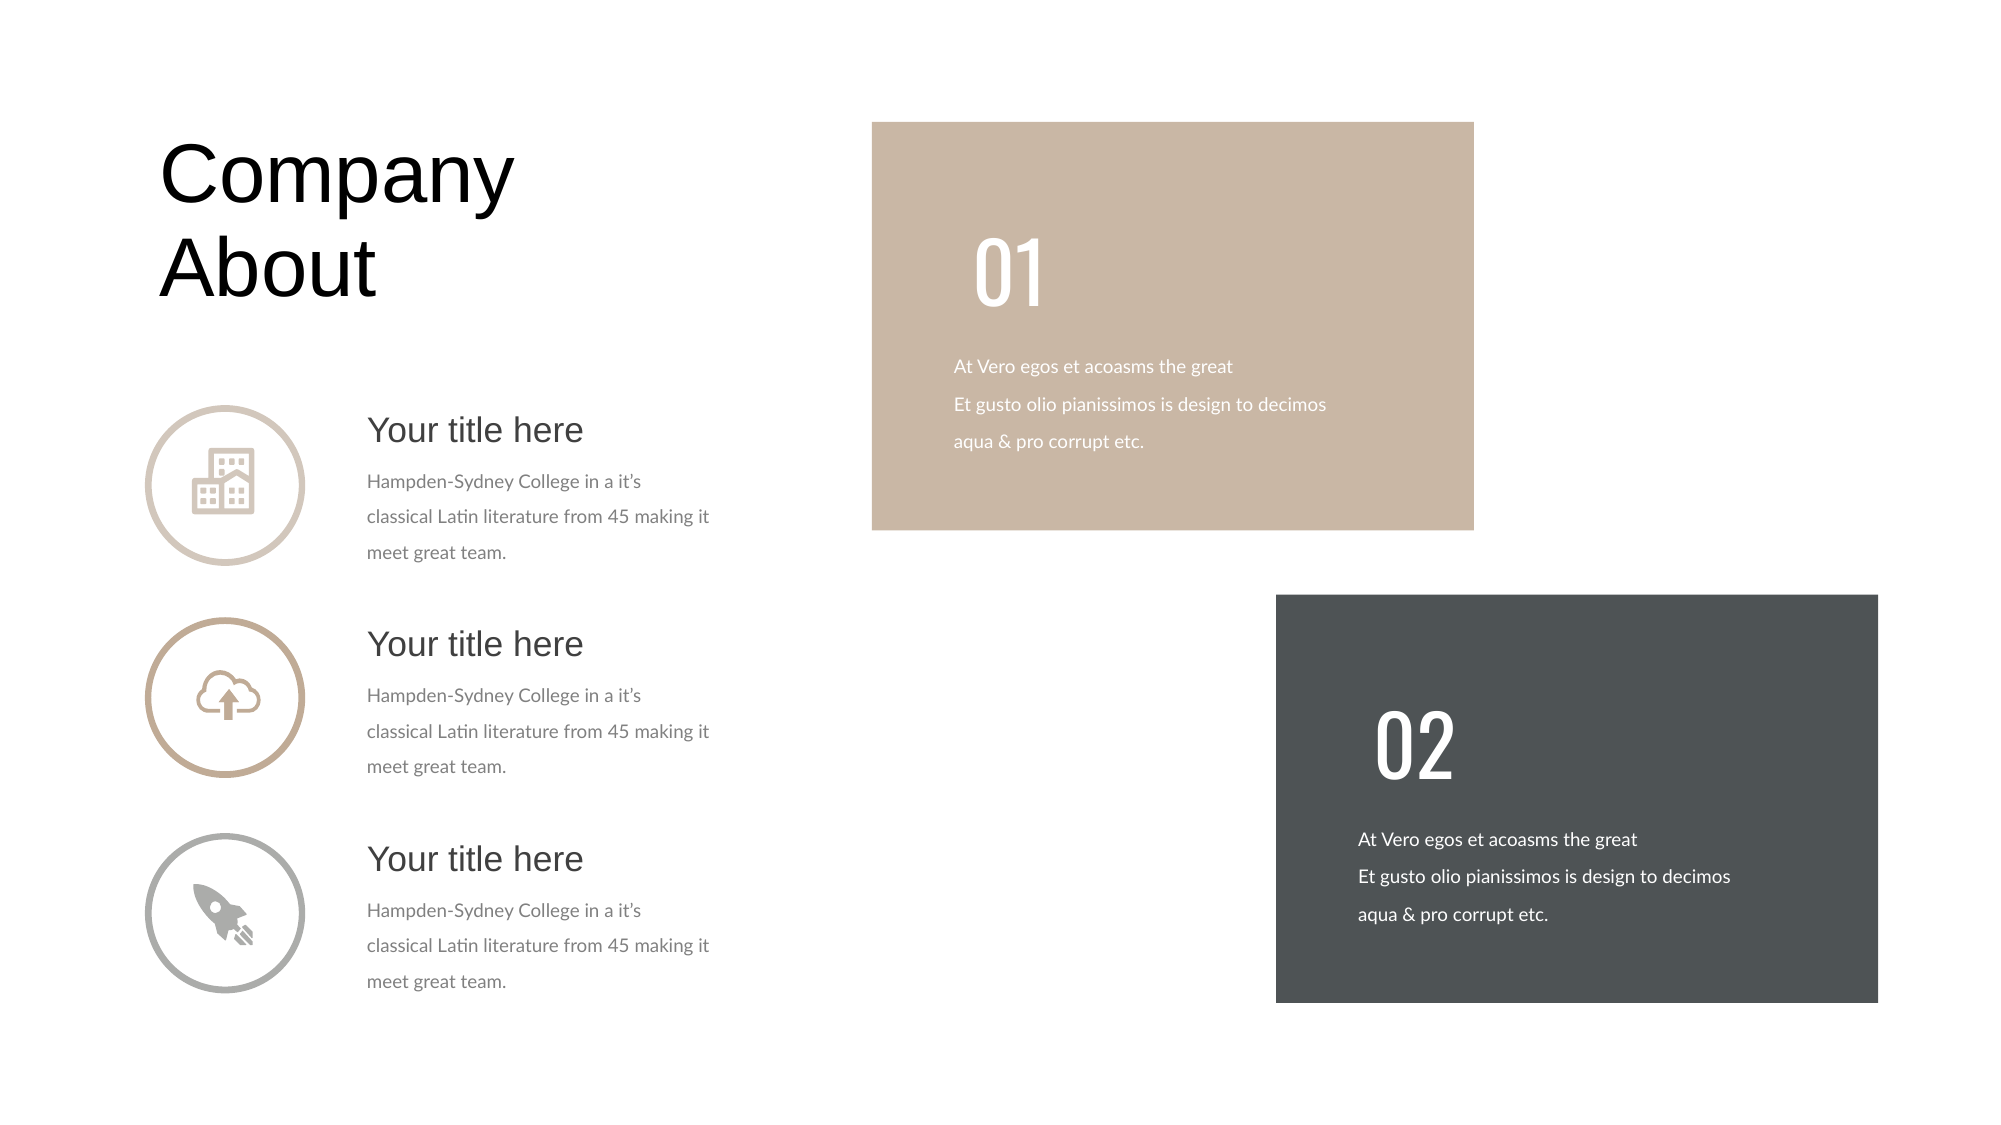

Company
About

01
At Vero egos et acoasms the great
Et gusto olio pianissimos is design to decimos aqua & pro corrupt etc.

Your title here
Hampden-Sydney College in a it’s
classical Latin literature from 45 making it meet great team.

02
At Vero egos et acoasms the great
Et gusto olio pianissimos is design to decimos aqua & pro corrupt etc.
Your title here
Hampden-Sydney College in a it’s
classical Latin literature from 45 making it meet great team.

Your title here
Hampden-Sydney College in a it’s
classical Latin literature from 45 making it meet great team.